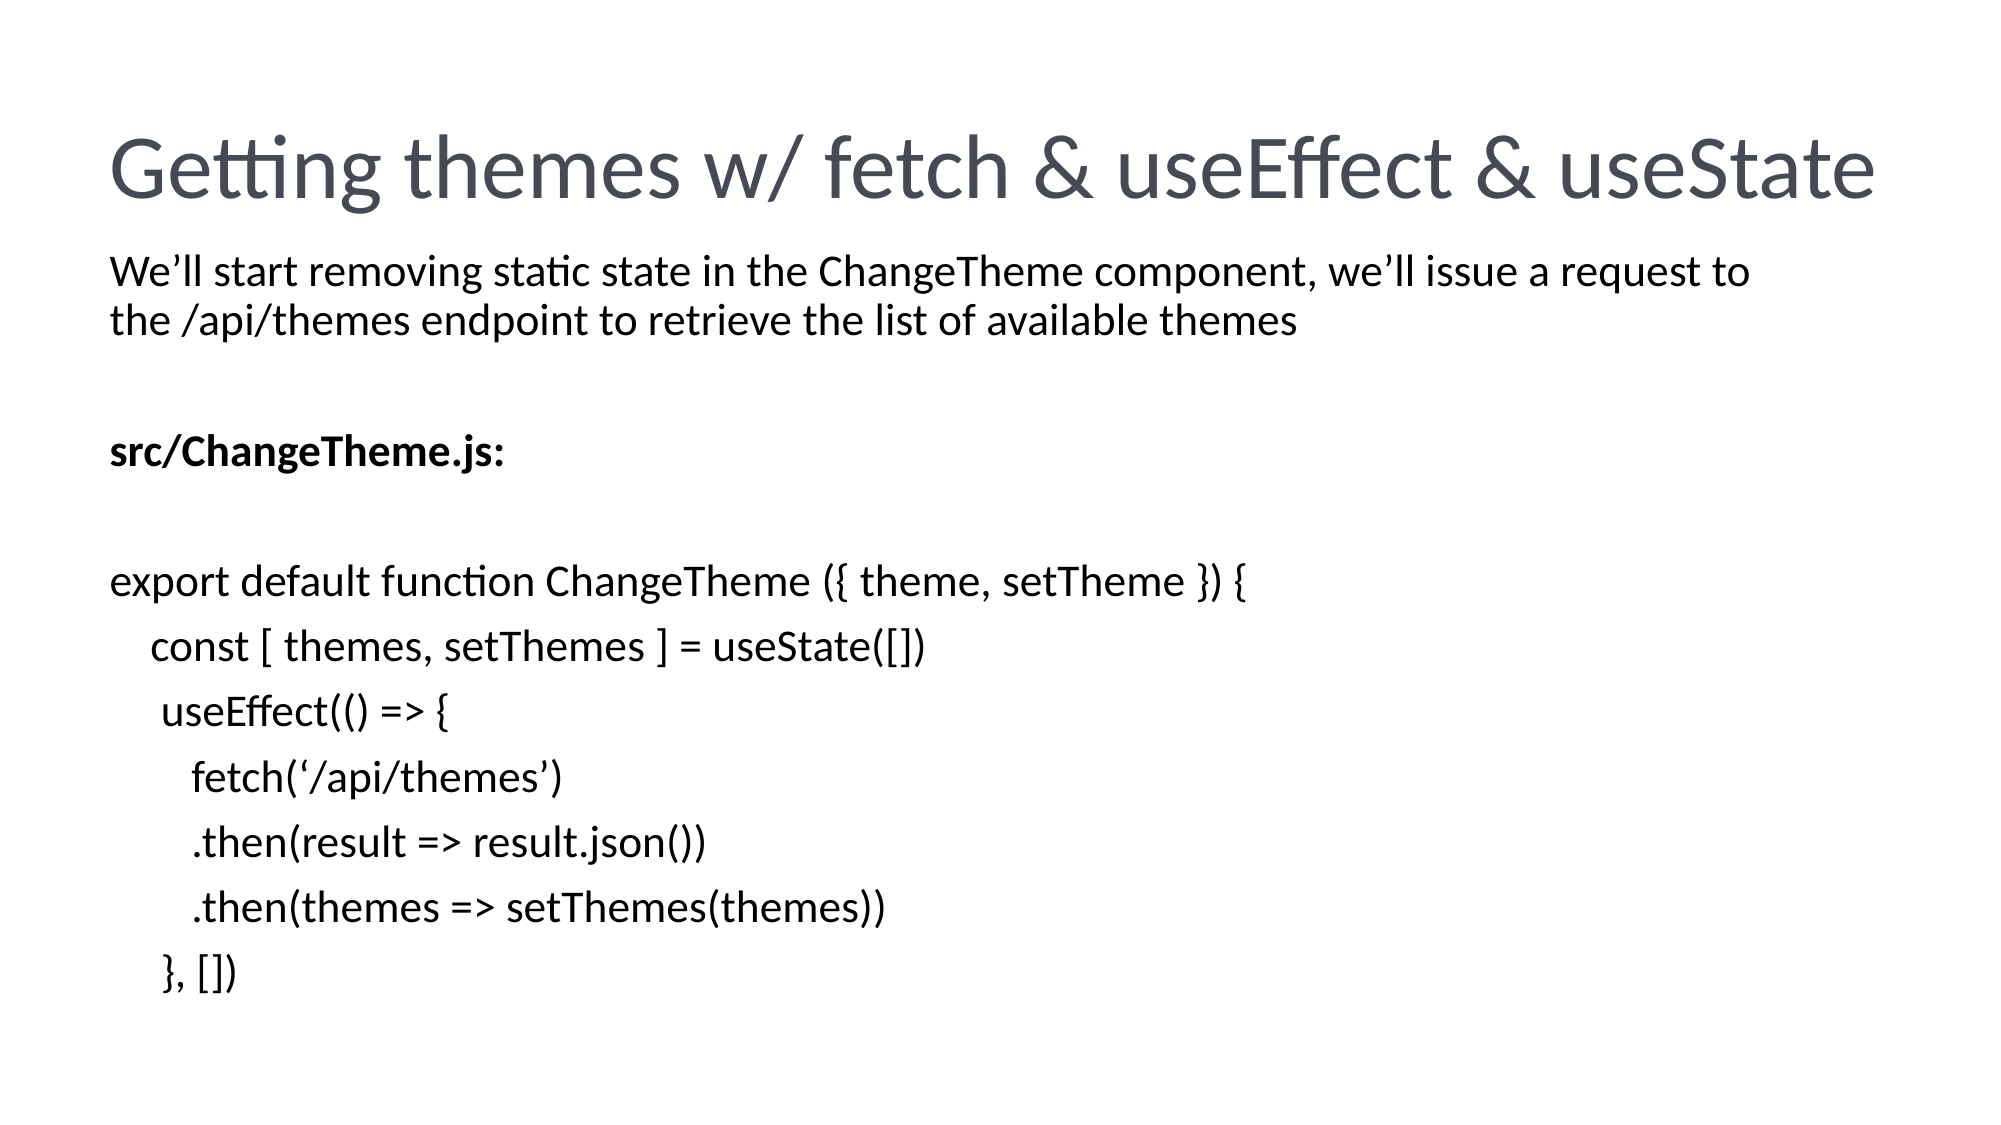

# Getting themes w/ fetch & useEffect & useState
We’ll start removing static state in the ChangeTheme component, we’ll issue a request to the /api/themes endpoint to retrieve the list of available themes

src/ChangeTheme.js:

export default function ChangeTheme ({ theme, setTheme }) {
    const [ themes, setThemes ] = useState([])
     useEffect(() => {
        fetch(‘/api/themes’)
        .then(result => result.json())
        .then(themes => setThemes(themes))
     }, [])